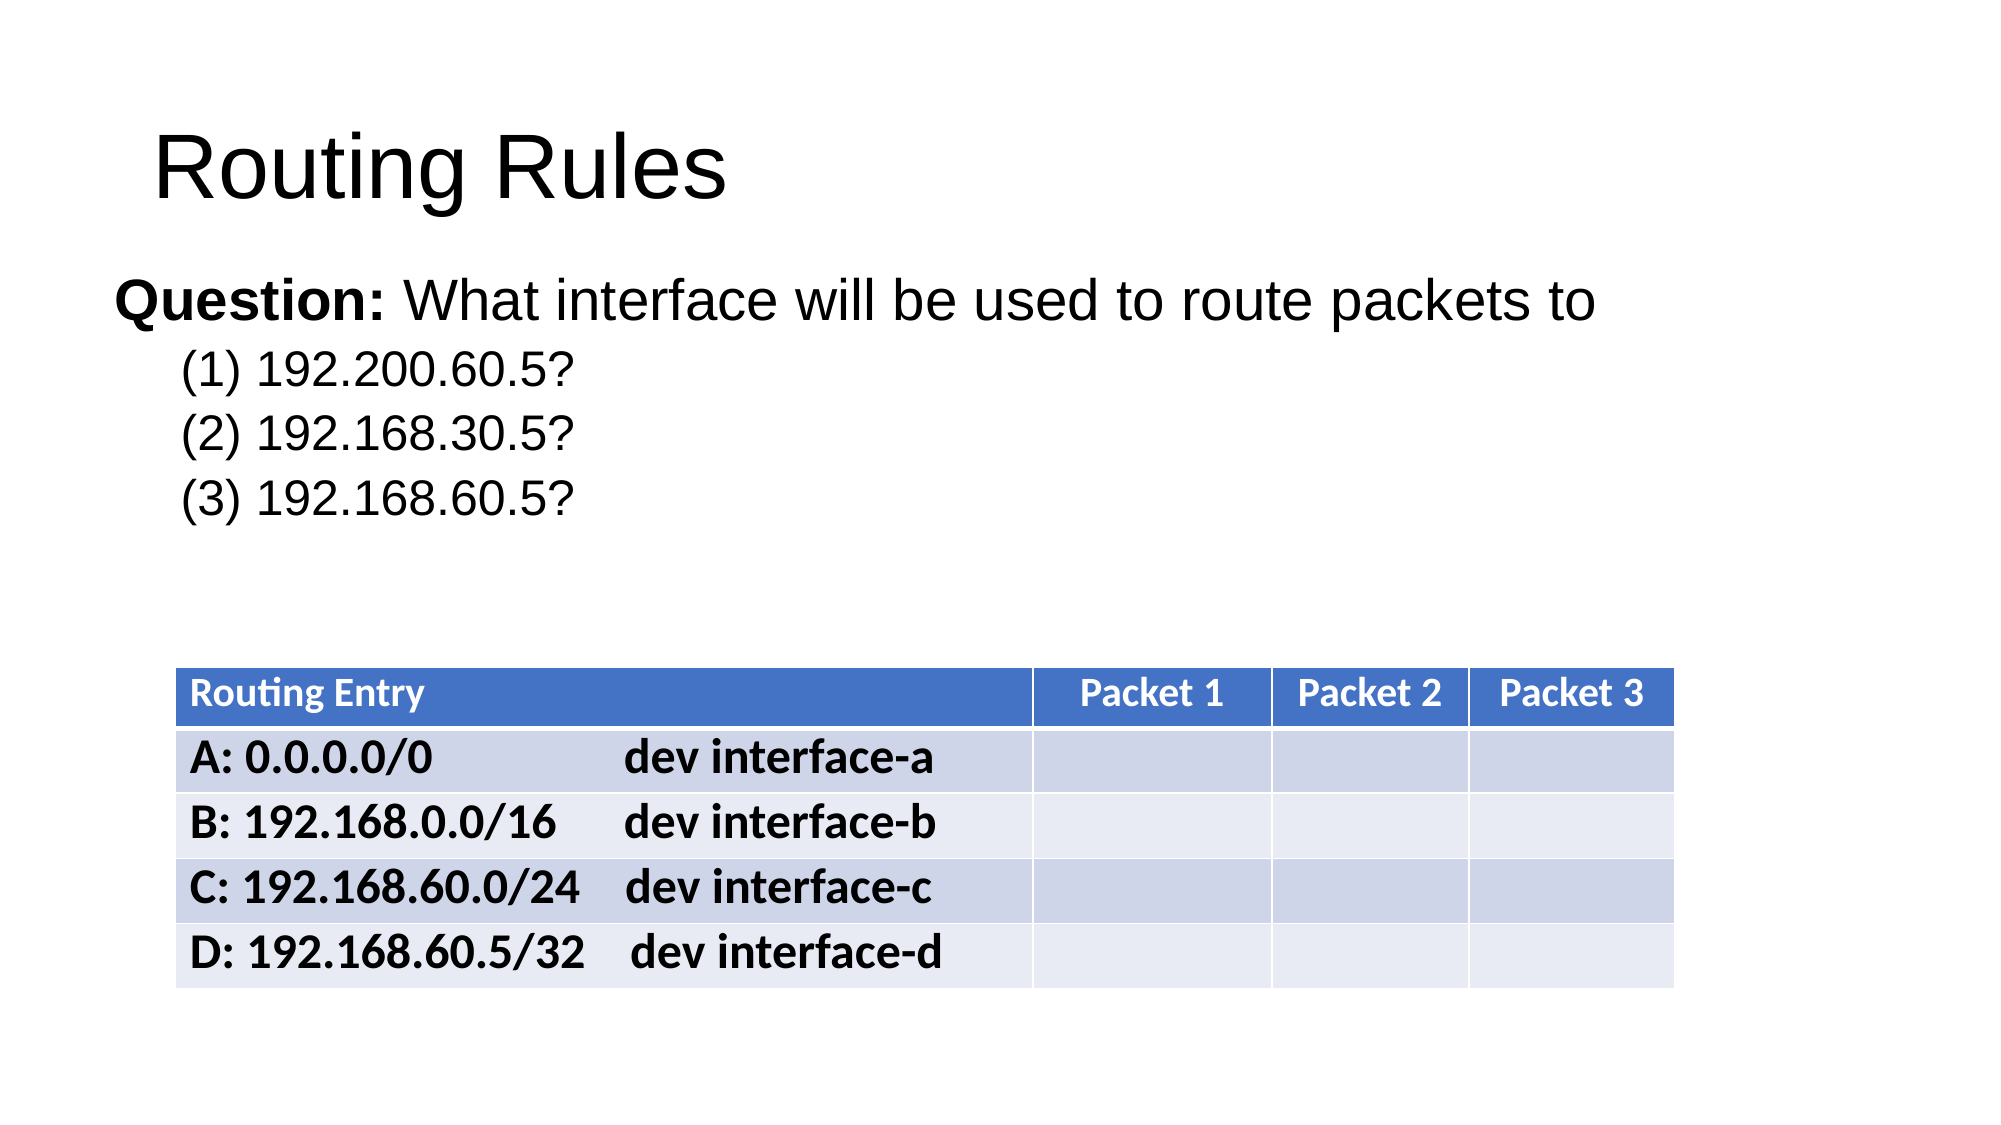

# Routing Rules
Question: What interface will be used to route packets to
(1) 192.200.60.5?
(2) 192.168.30.5?
(3) 192.168.60.5?

| Routing Entry | Packet 1 | Packet 2 | Packet 3 |
| --- | --- | --- | --- |
| A: 0.0.0.0/0 dev interface-a |  |  |  |
| B: 192.168.0.0/16 dev interface-b |  |  |  |
| C: 192.168.60.0/24 dev interface-c |  |  |  |
| D: 192.168.60.5/32 dev interface-d |  |  |  |